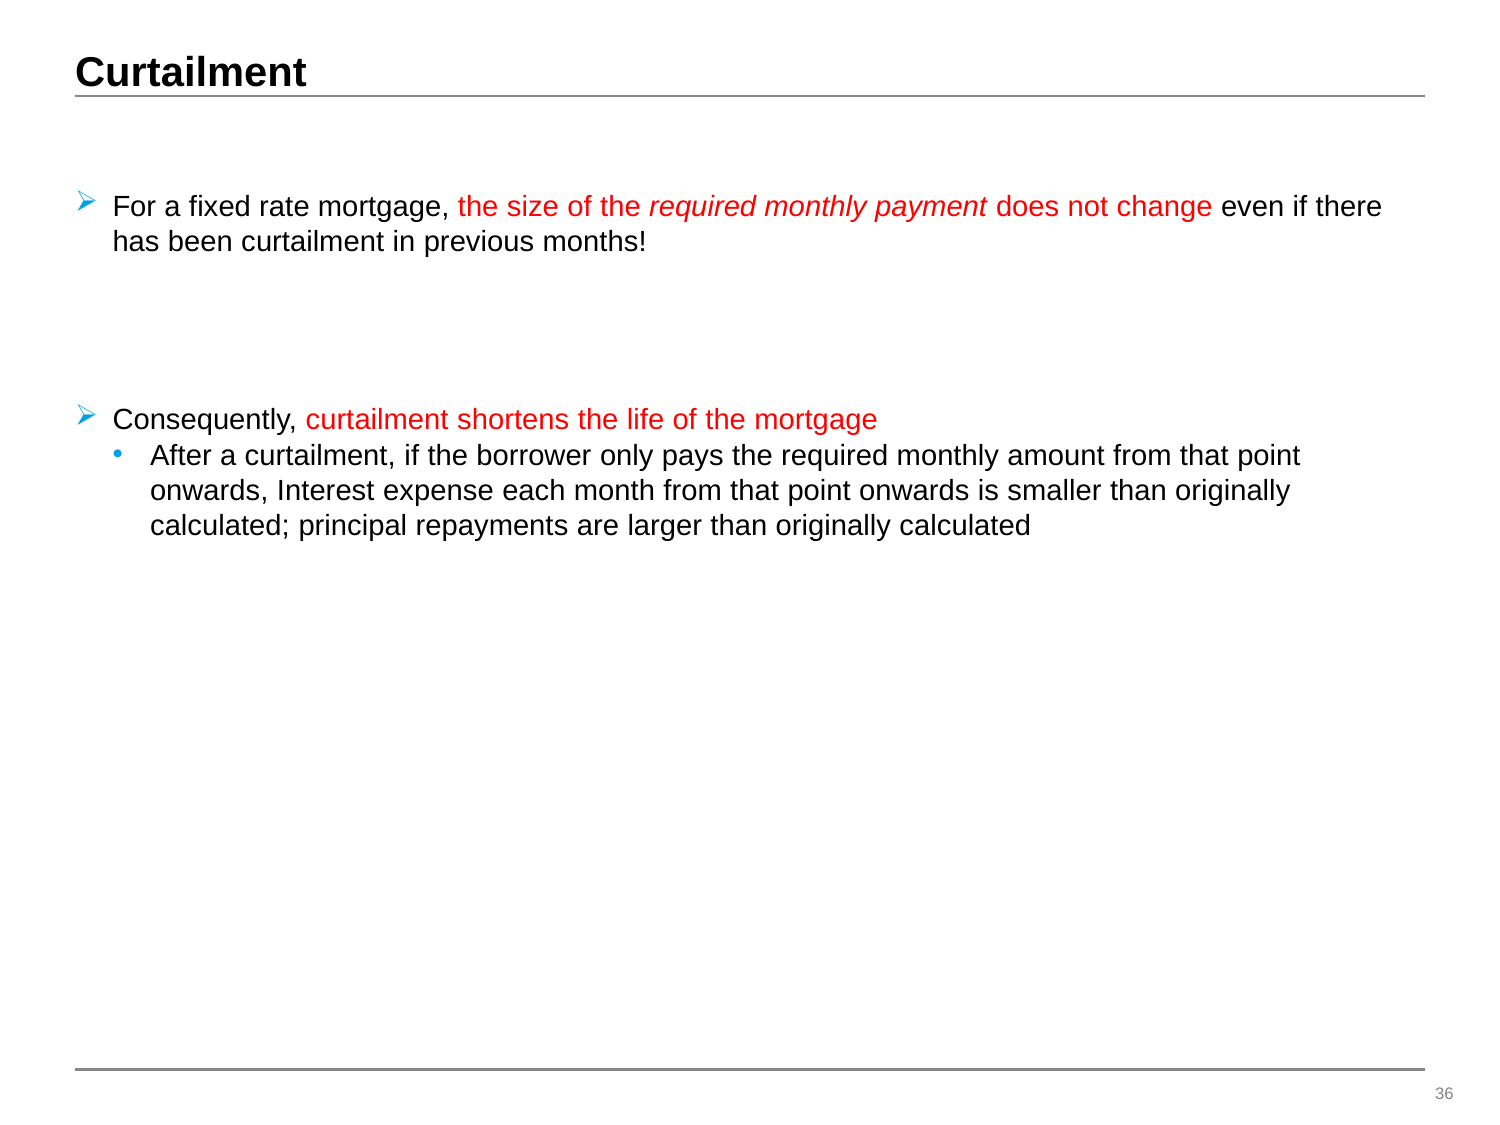

# Curtailment
For a fixed rate mortgage, the size of the required monthly payment does not change even if there has been curtailment in previous months!

Consequently, curtailment shortens the life of the mortgage
After a curtailment, if the borrower only pays the required monthly amount from that point onwards, Interest expense each month from that point onwards is smaller than originally calculated; principal repayments are larger than originally calculated